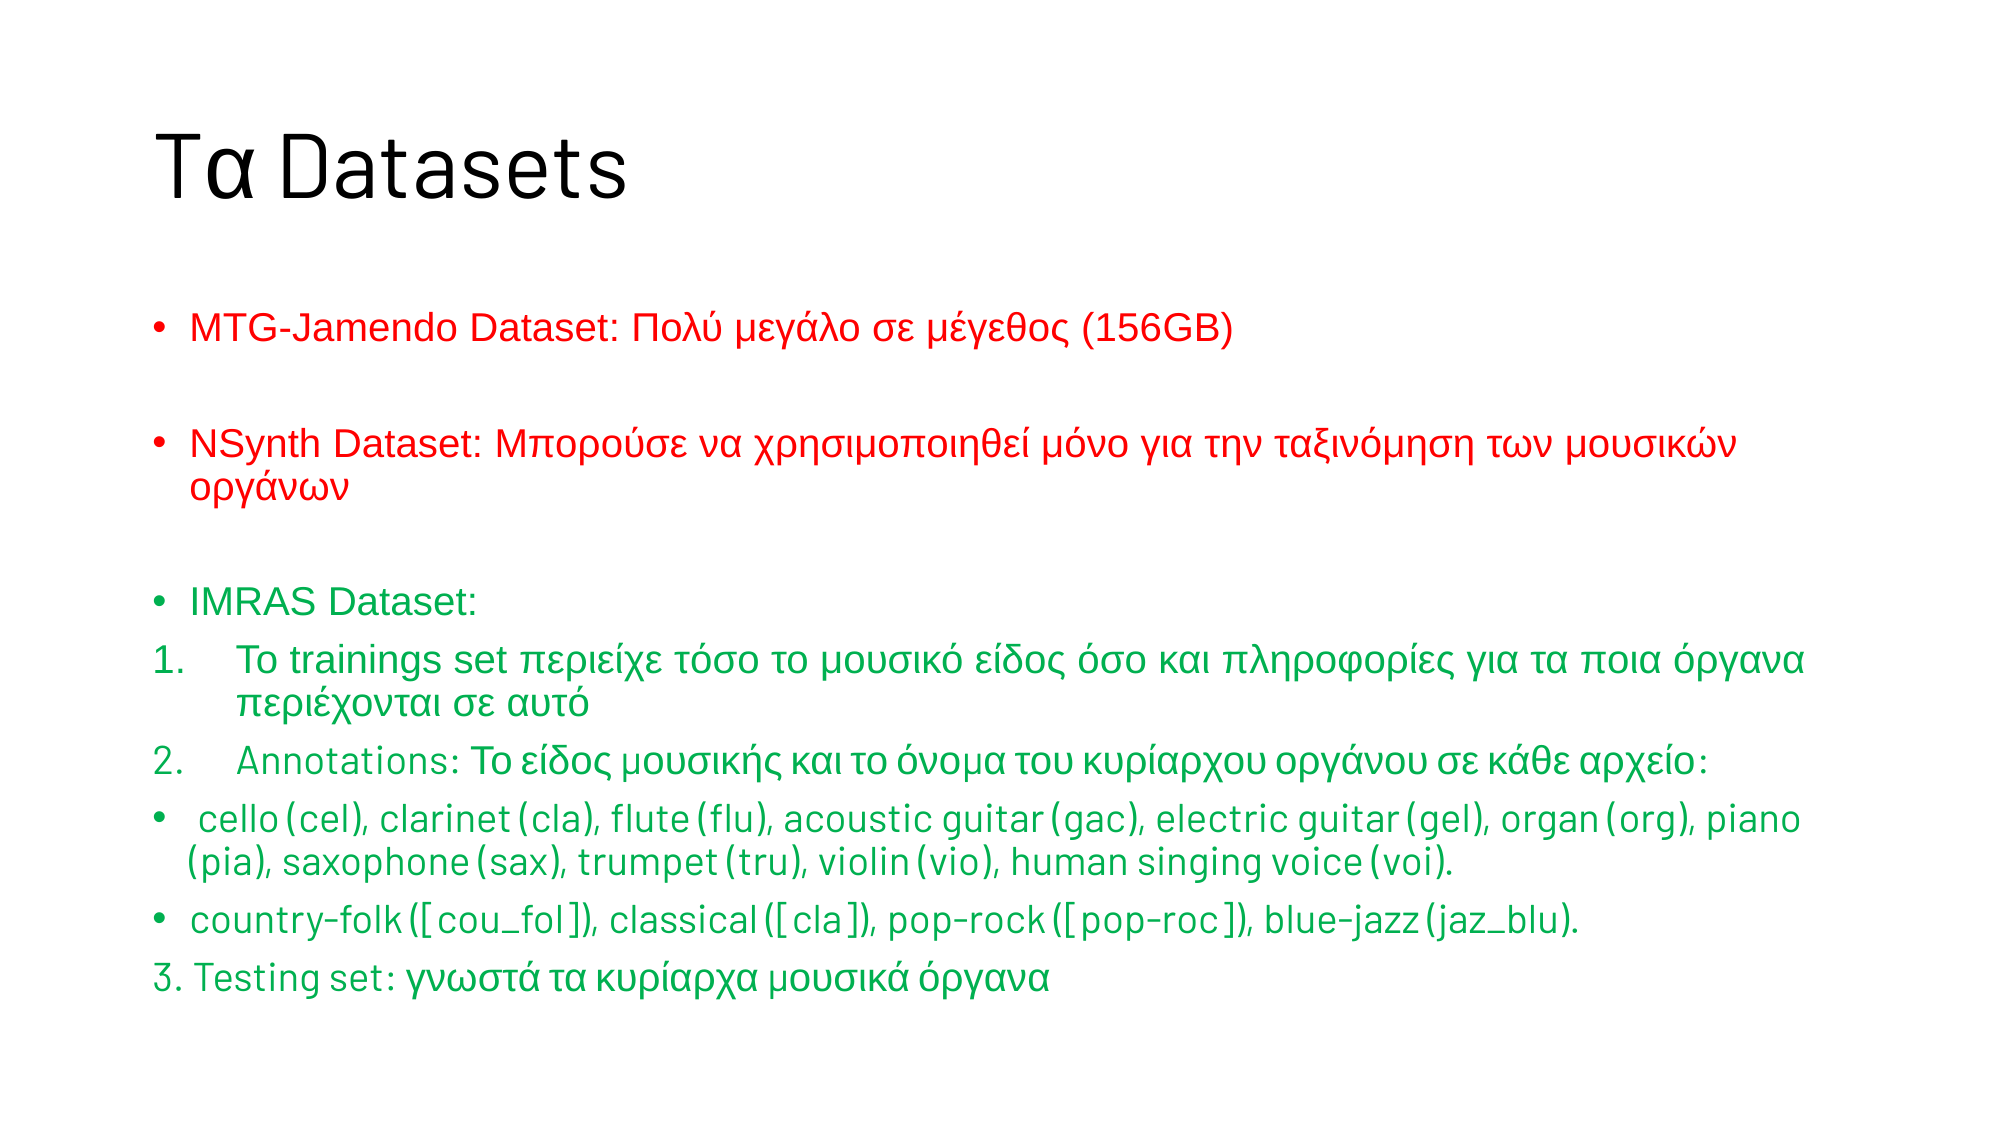

# Tα Datasets
MTG-Jamendo Dataset: Πολύ μεγάλο σε μέγεθος (156GB)

NSynth Dataset: Μπορούσε να χρησιμοποιηθεί μόνο για την ταξινόμηση των μουσικών οργάνων

IMRAS Dataset:
Το trainings set περιείχε τόσο το μουσικό είδος όσο και πληροφορίες για τα ποια όργανα περιέχονται σε αυτό
Annotations: Το είδος μουσικής και το όνομα του κυρίαρχου οργάνου σε κάθε αρχείο:
 cello (cel), clarinet (cla), flute (flu), acoustic guitar (gac), electric guitar (gel), organ (org), piano (pia), saxophone (sax), trumpet (tru), violin (vio), human singing voice (voi).
country-folk ([cou_fol]), classical ([cla]), pop-rock ([pop-roc]), blue-jazz (jaz_blu).
3. Testing set: γνωστά τα κυρίαρχα μουσικά όργανα